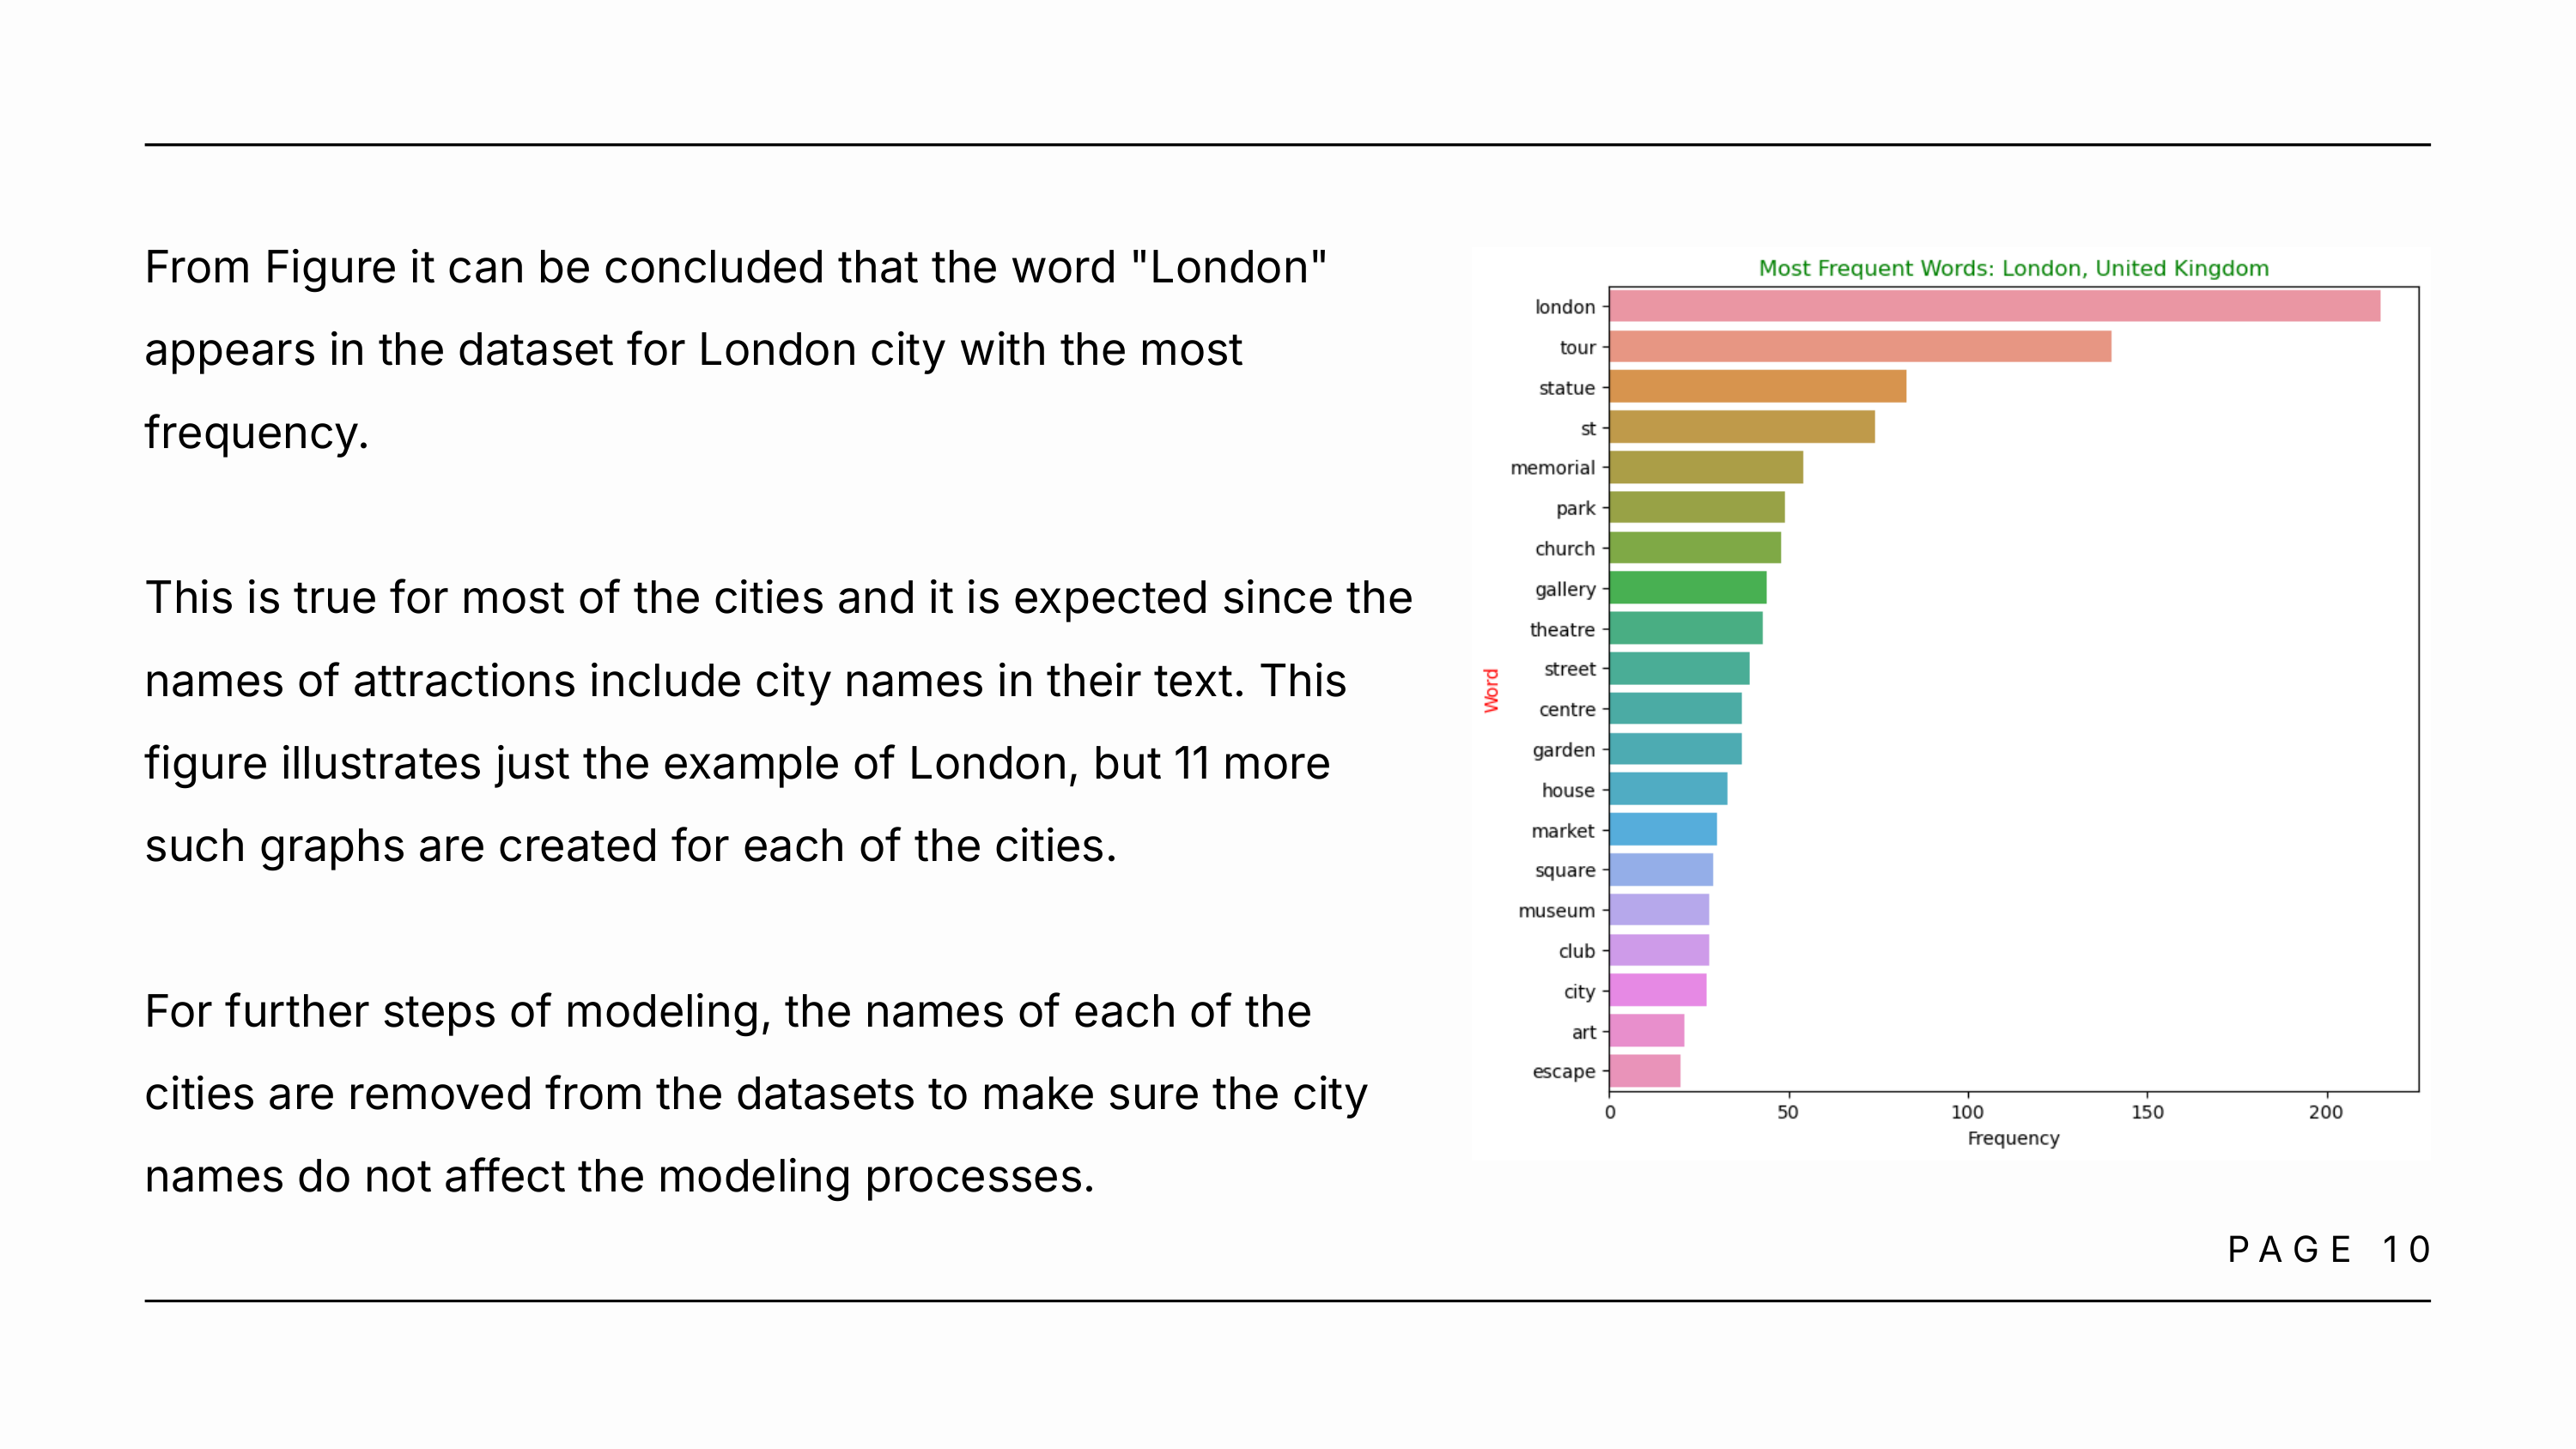

From Figure it can be concluded that the word "London" appears in the dataset for London city with the most frequency.

This is true for most of the cities and it is expected since the names of attractions include city names in their text. This figure illustrates just the example of London, but 11 more such graphs are created for each of the cities.

For further steps of modeling, the names of each of the cities are removed from the datasets to make sure the city names do not affect the modeling processes.

PAGE 10